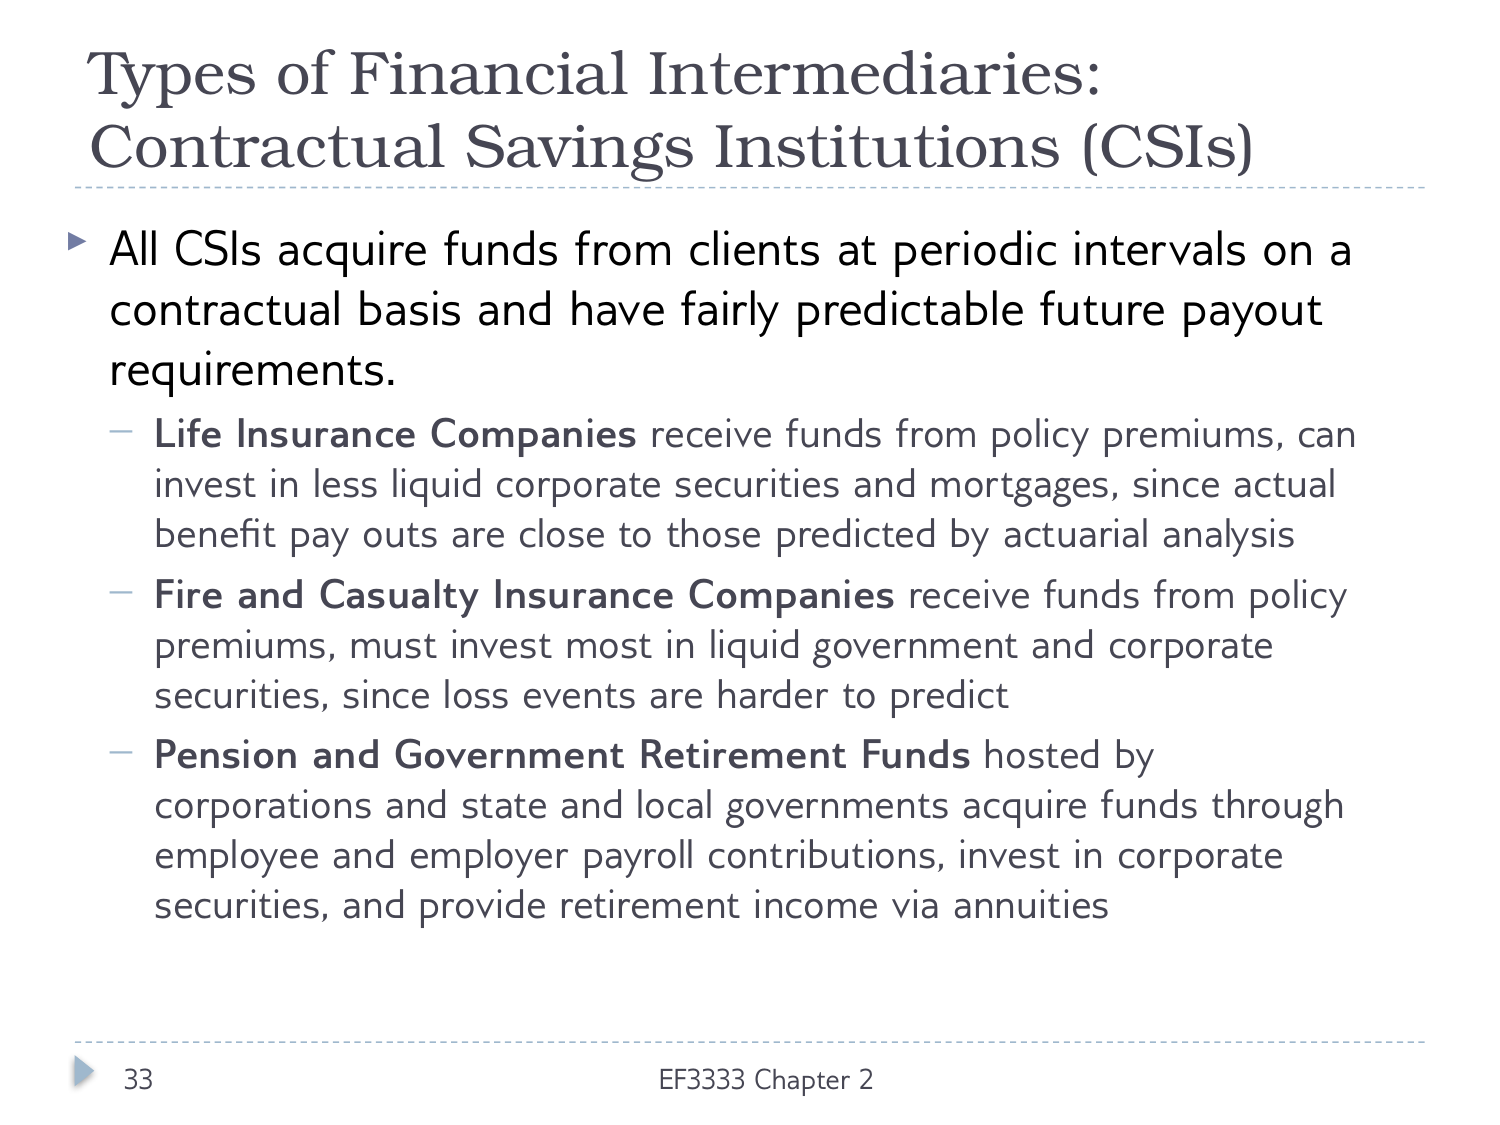

# Types of Financial Intermediaries: Contractual Savings Institutions (CSIs)
All CSIs acquire funds from clients at periodic intervals on a contractual basis and have fairly predictable future payout requirements.
Life Insurance Companies receive funds from policy premiums, can invest in less liquid corporate securities and mortgages, since actual benefit pay outs are close to those predicted by actuarial analysis
Fire and Casualty Insurance Companies receive funds from policy premiums, must invest most in liquid government and corporate securities, since loss events are harder to predict
Pension and Government Retirement Funds hosted by corporations and state and local governments acquire funds through employee and employer payroll contributions, invest in corporate securities, and provide retirement income via annuities

33
EF3333 Chapter 2